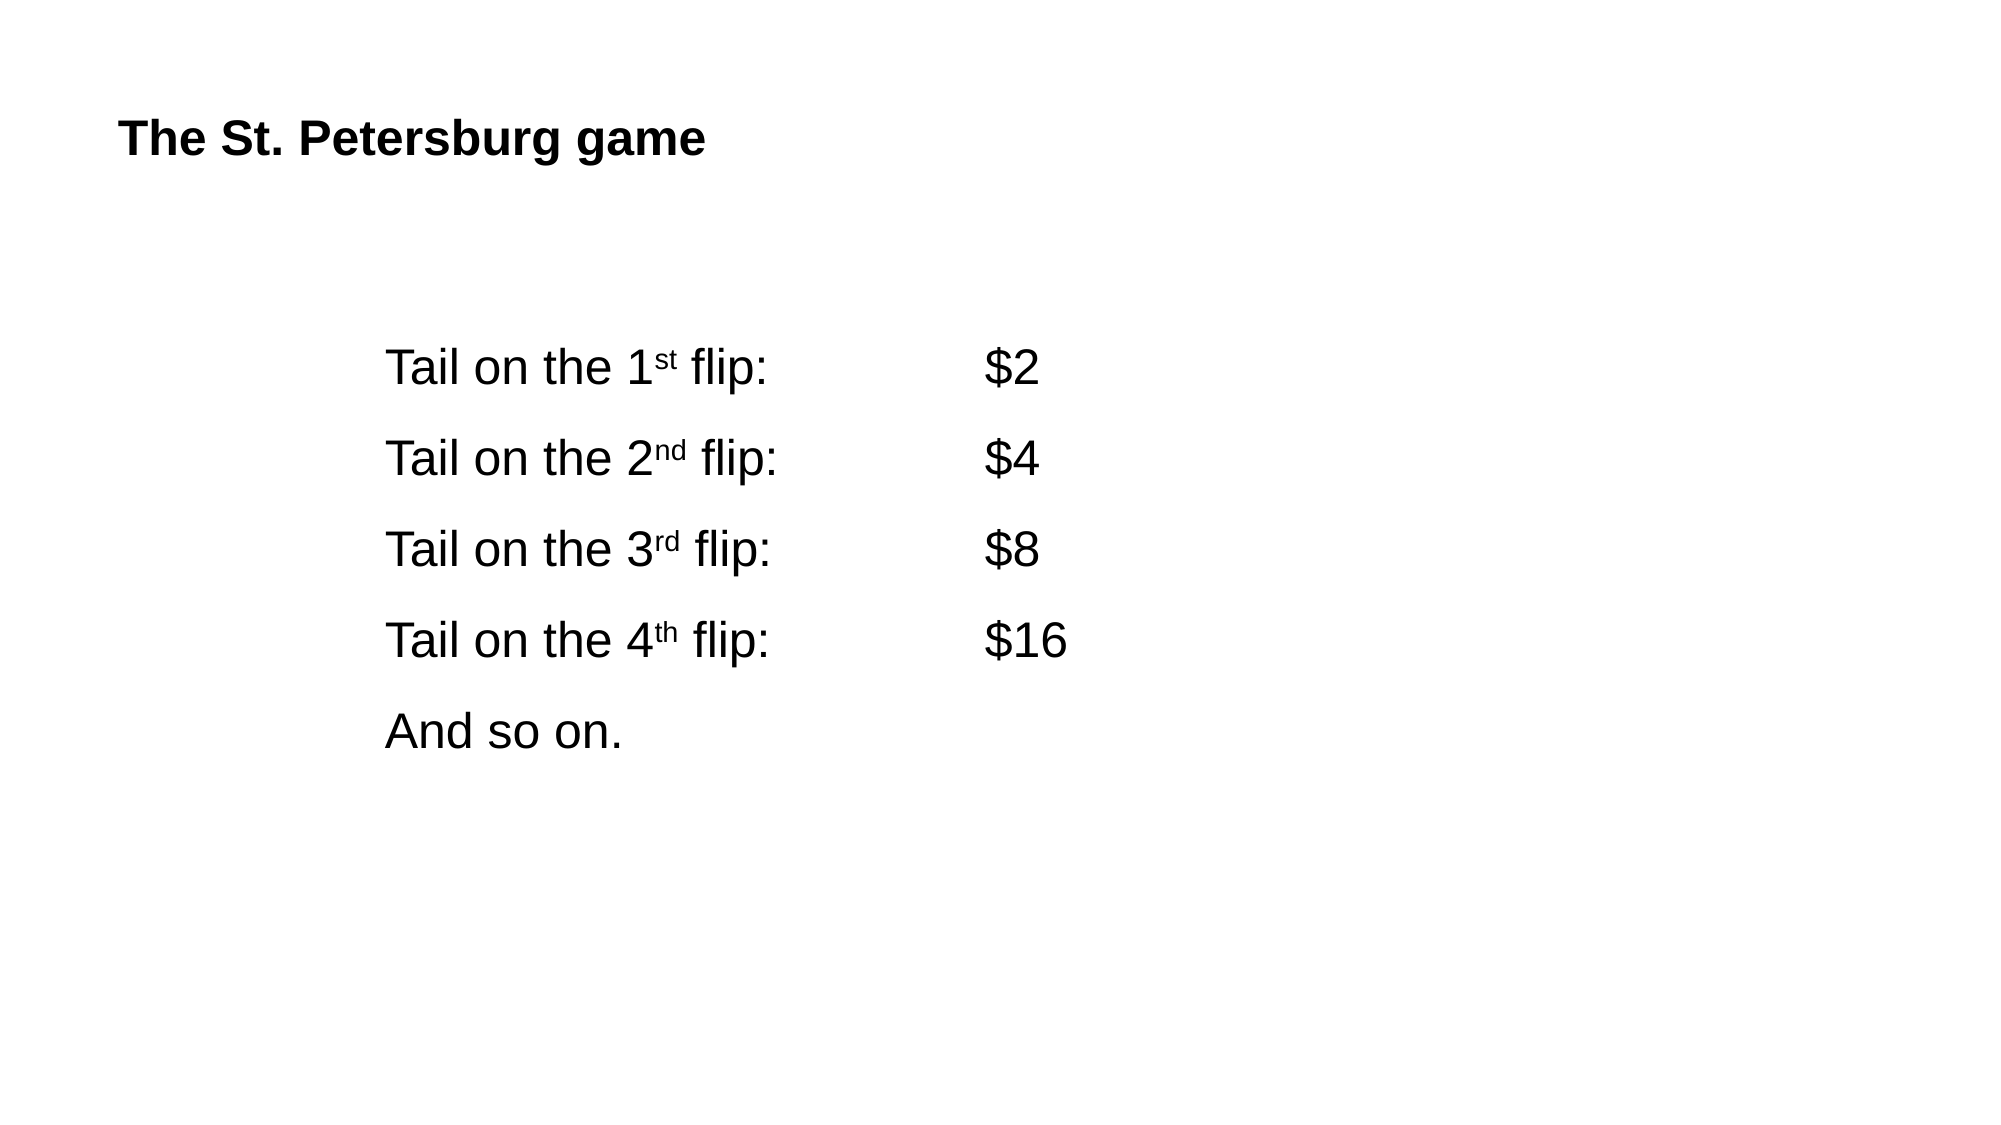

# The St. Petersburg game
Tail on the 1st flip:		$2
Tail on the 2nd flip: 		$4
Tail on the 3rd flip: 		$8
Tail on the 4th flip:		$16
And so on.